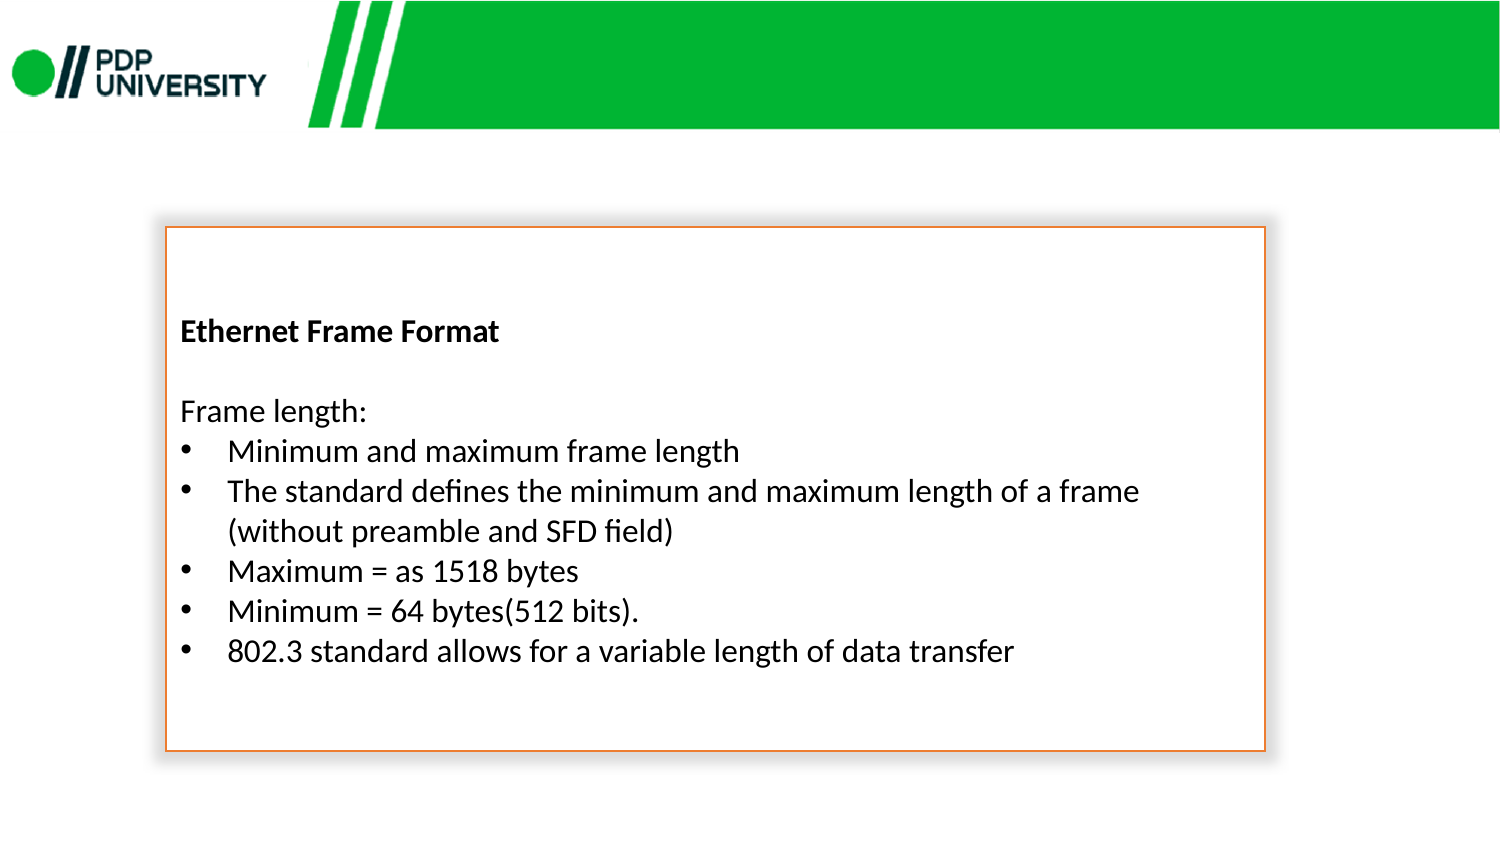

Ethernet Frame Format

Frame length:
Minimum and maximum frame length
The standard defines the minimum and maximum length of a frame (without preamble and SFD field)
Maximum = as 1518 bytes
Minimum = 64 bytes(512 bits).
802.3 standard allows for a variable length of data transfer